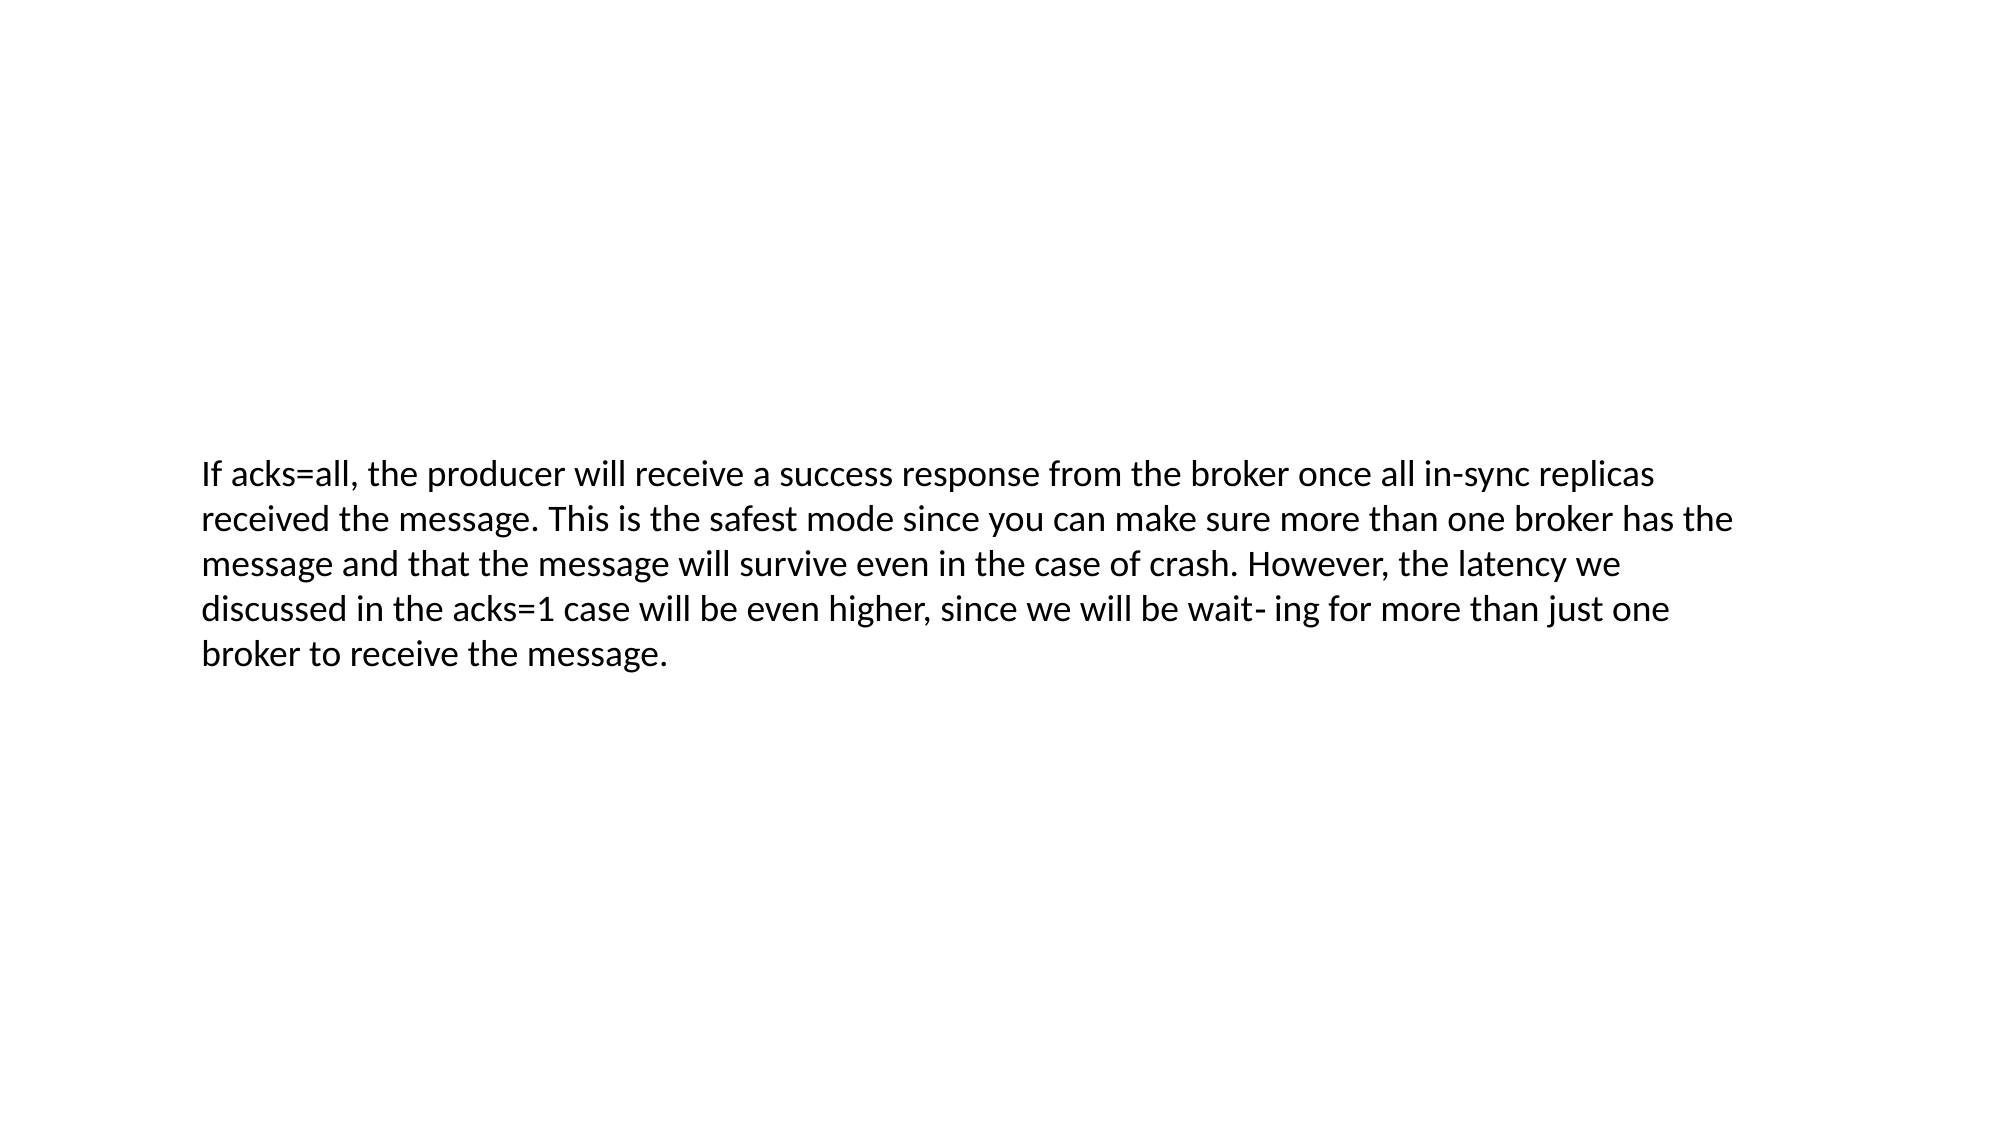

If acks=all, the producer will receive a success response from the broker once all in-sync replicas received the message. This is the safest mode since you can make sure more than one broker has the message and that the message will survive even in the case of crash. However, the latency we discussed in the acks=1 case will be even higher, since we will be wait‐ ing for more than just one broker to receive the message.